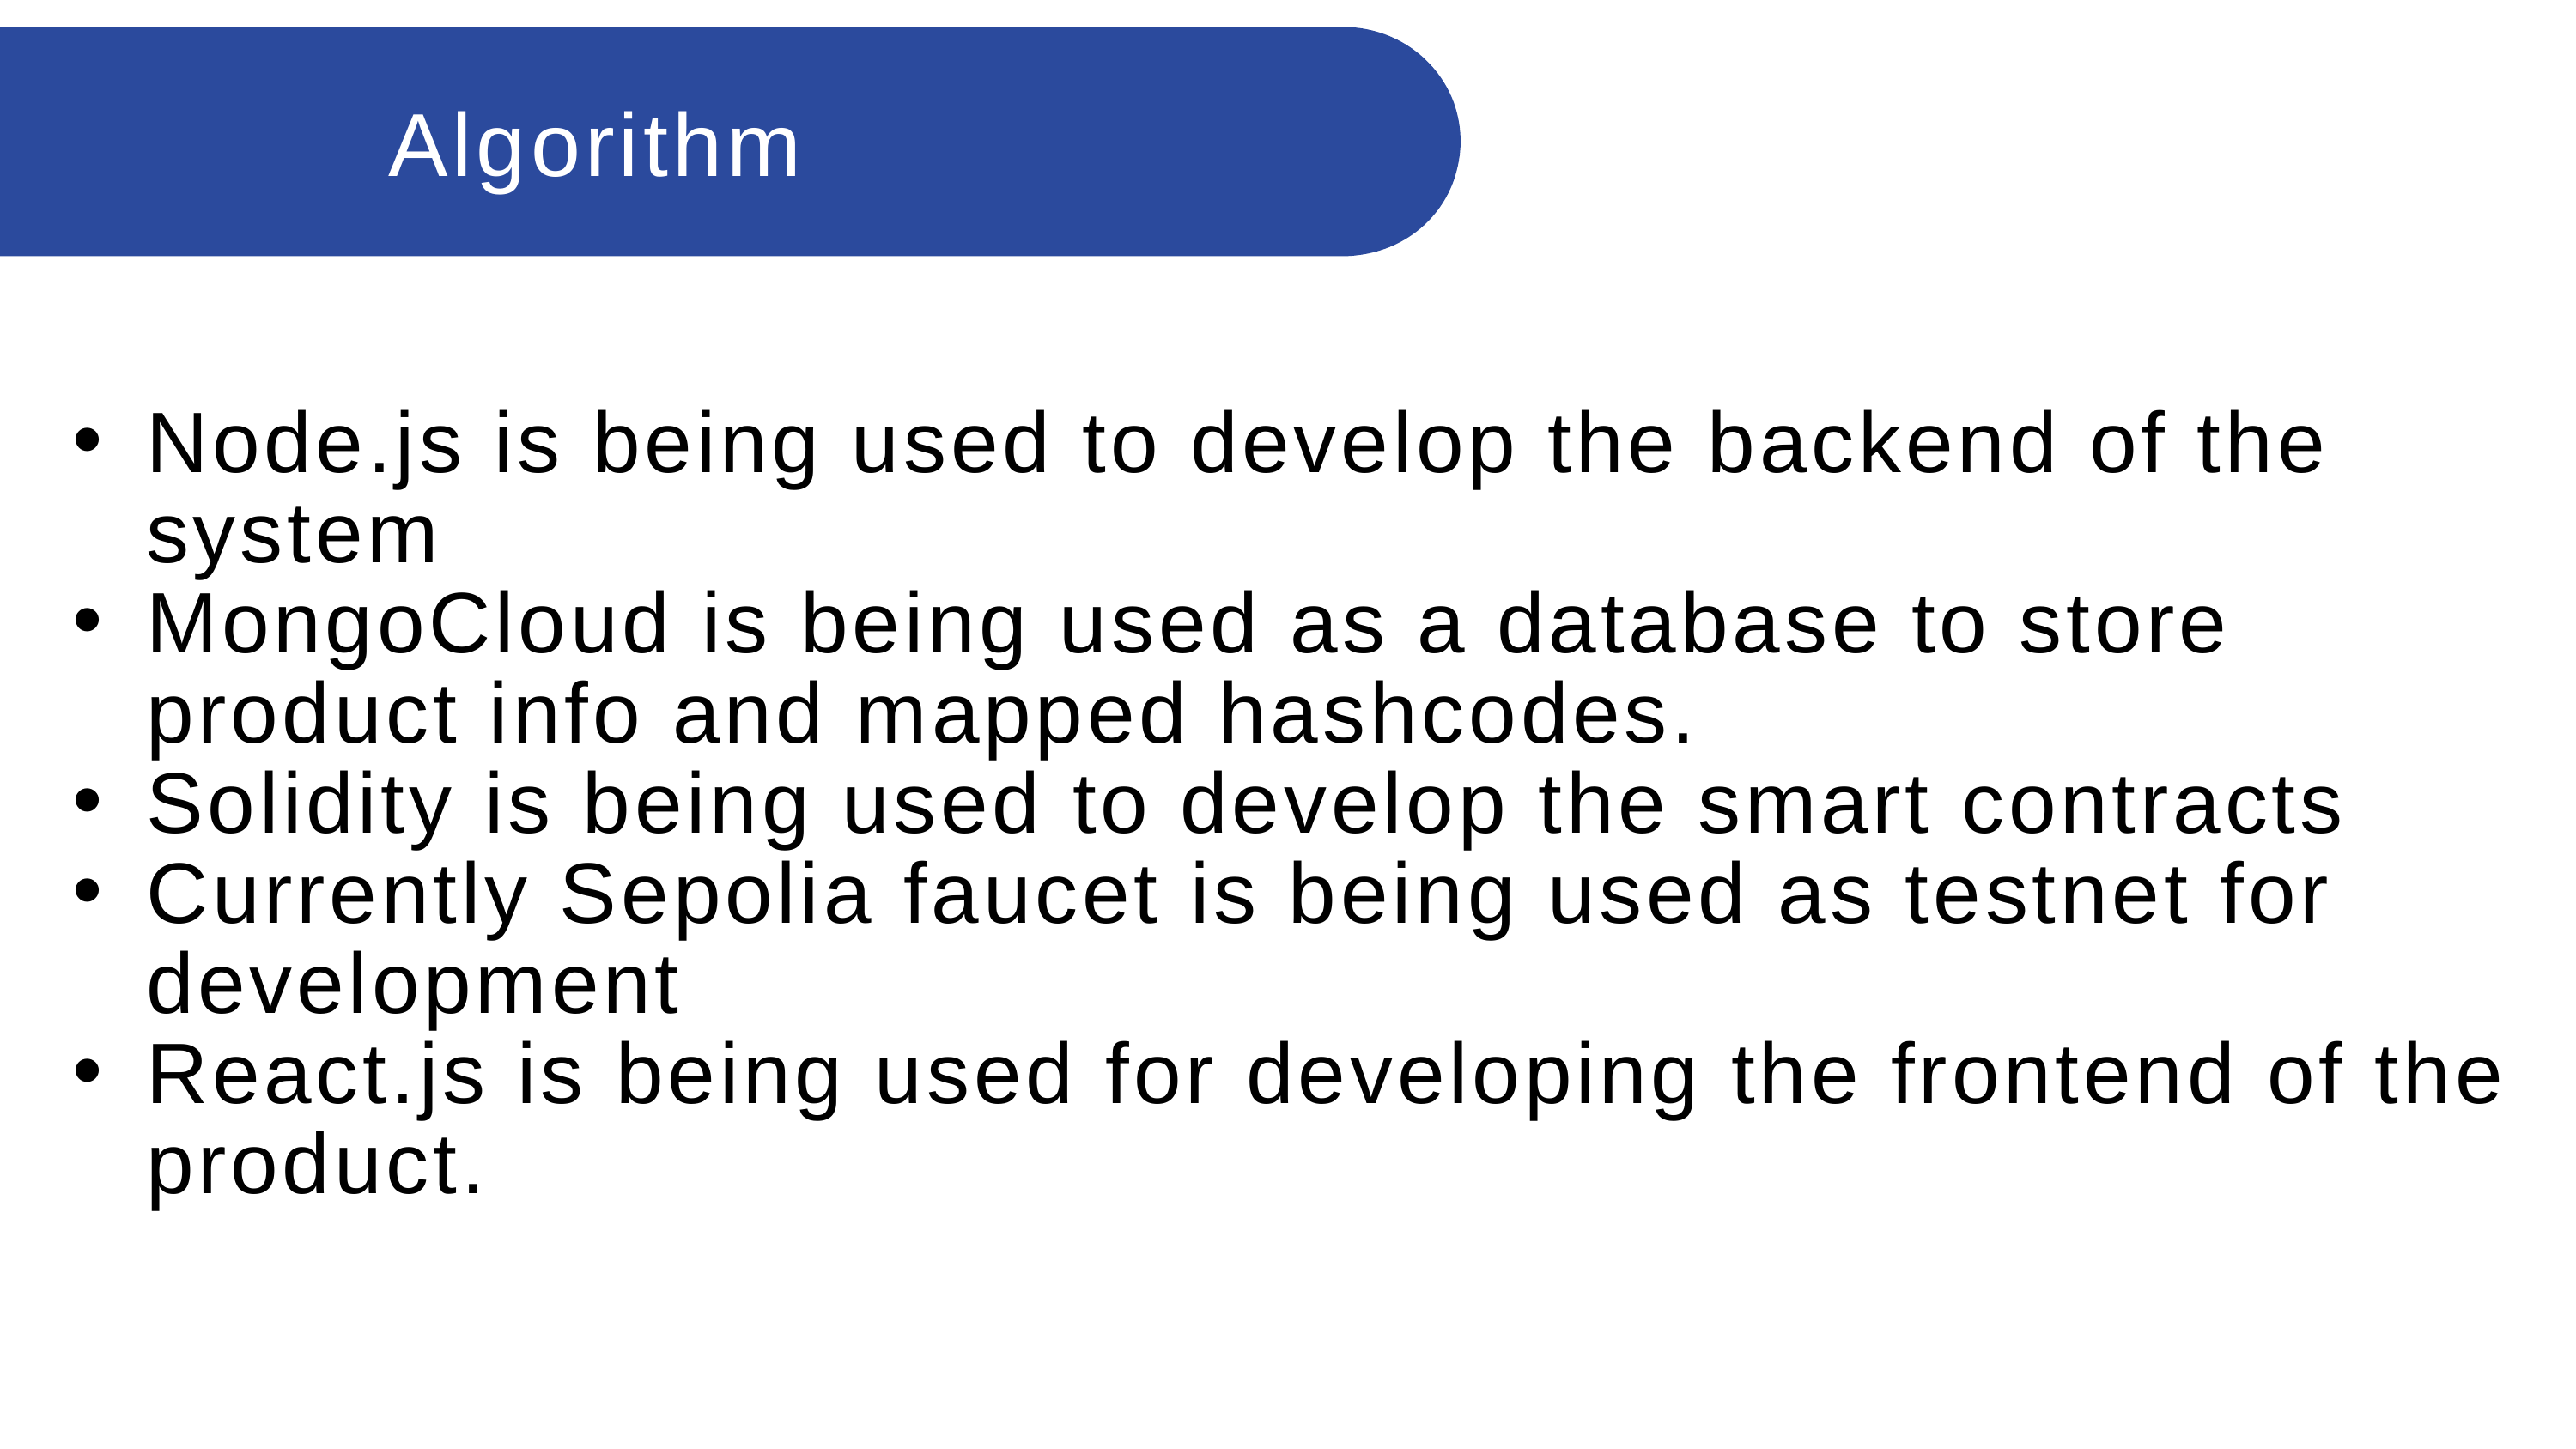

Algorithm
Node.js is being used to develop the backend of the system
MongoCloud is being used as a database to store product info and mapped hashcodes.
Solidity is being used to develop the smart contracts
Currently Sepolia faucet is being used as testnet for development
React.js is being used for developing the frontend of the product.